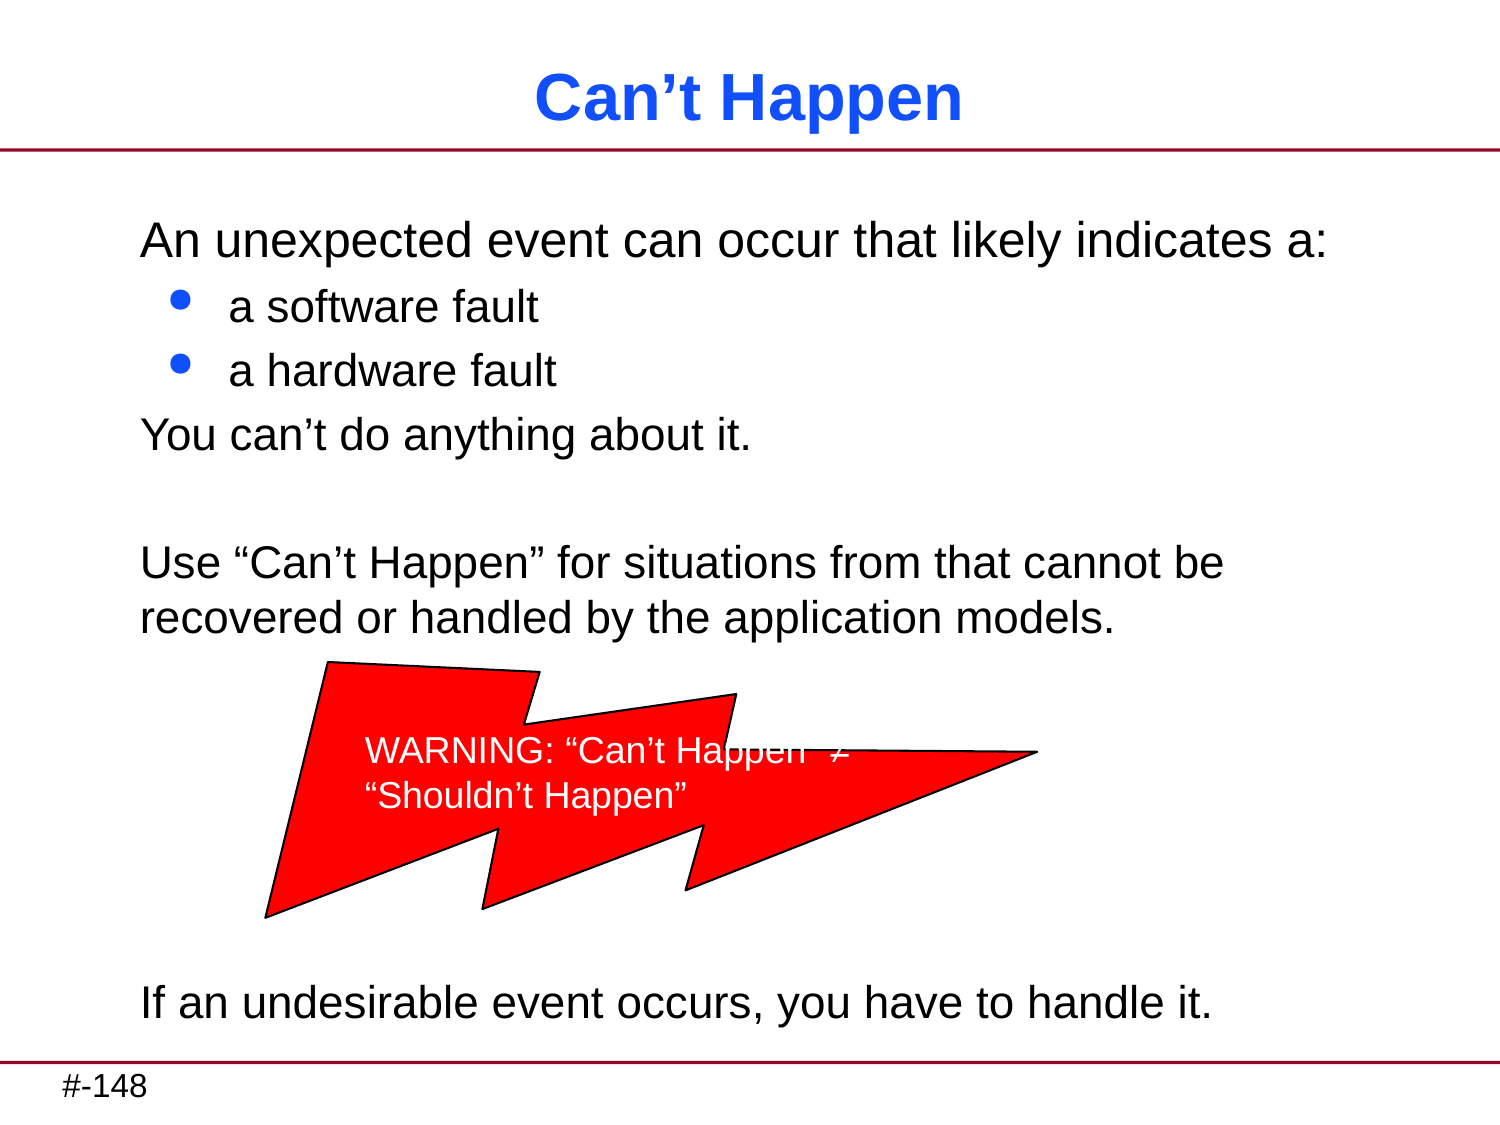

# Can’t Happen
An unexpected event can occur that likely indicates a:
a software fault
a hardware fault
You can’t do anything about it.

Use “Can’t Happen” for situations from that cannot be recovered or handled by the application models.

If an undesirable event occurs, you have to handle it.

WARNING: “Can’t Happen” ≠ “Shouldn’t Happen”